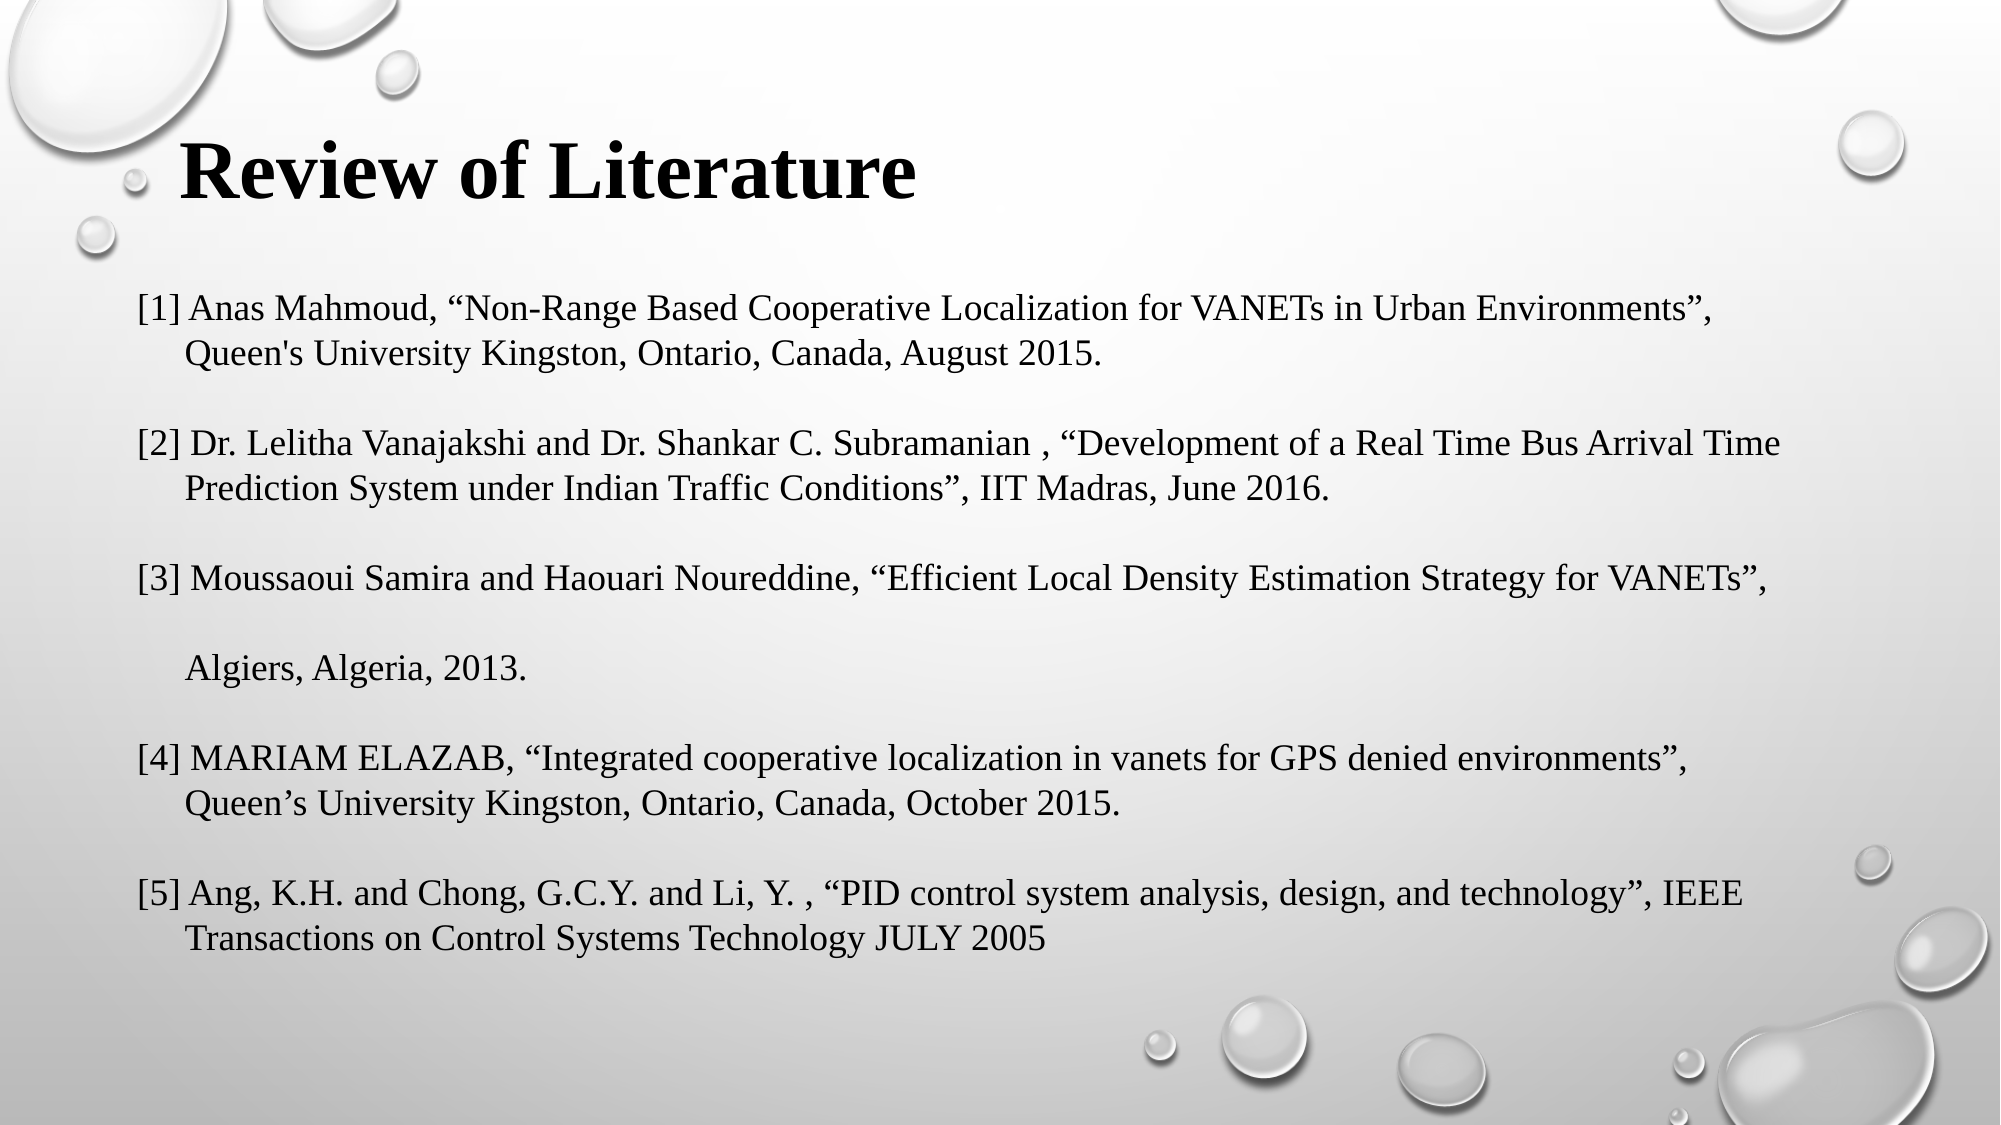

Review of Literature
[1] Anas Mahmoud, “Non-Range Based Cooperative Localization for VANETs in Urban Environments”,
     Queen's University Kingston, Ontario, Canada, August 2015.

[2] Dr. Lelitha Vanajakshi and Dr. Shankar C. Subramanian , “Development of a Real Time Bus Arrival Time
     Prediction System under Indian Traffic Conditions”, IIT Madras, June 2016.

[3] Moussaoui Samira and Haouari Noureddine, “Efficient Local Density Estimation Strategy for VANETs”,
     Algiers, Algeria, 2013.

[4] MARIAM ELAZAB, “Integrated cooperative localization in vanets for GPS denied environments”,
     Queen’s University Kingston, Ontario, Canada, October 2015.

[5] Ang, K.H. and Chong, G.C.Y. and Li, Y. , “PID control system analysis, design, and technology”, IEEE
     Transactions on Control Systems Technology JULY 2005